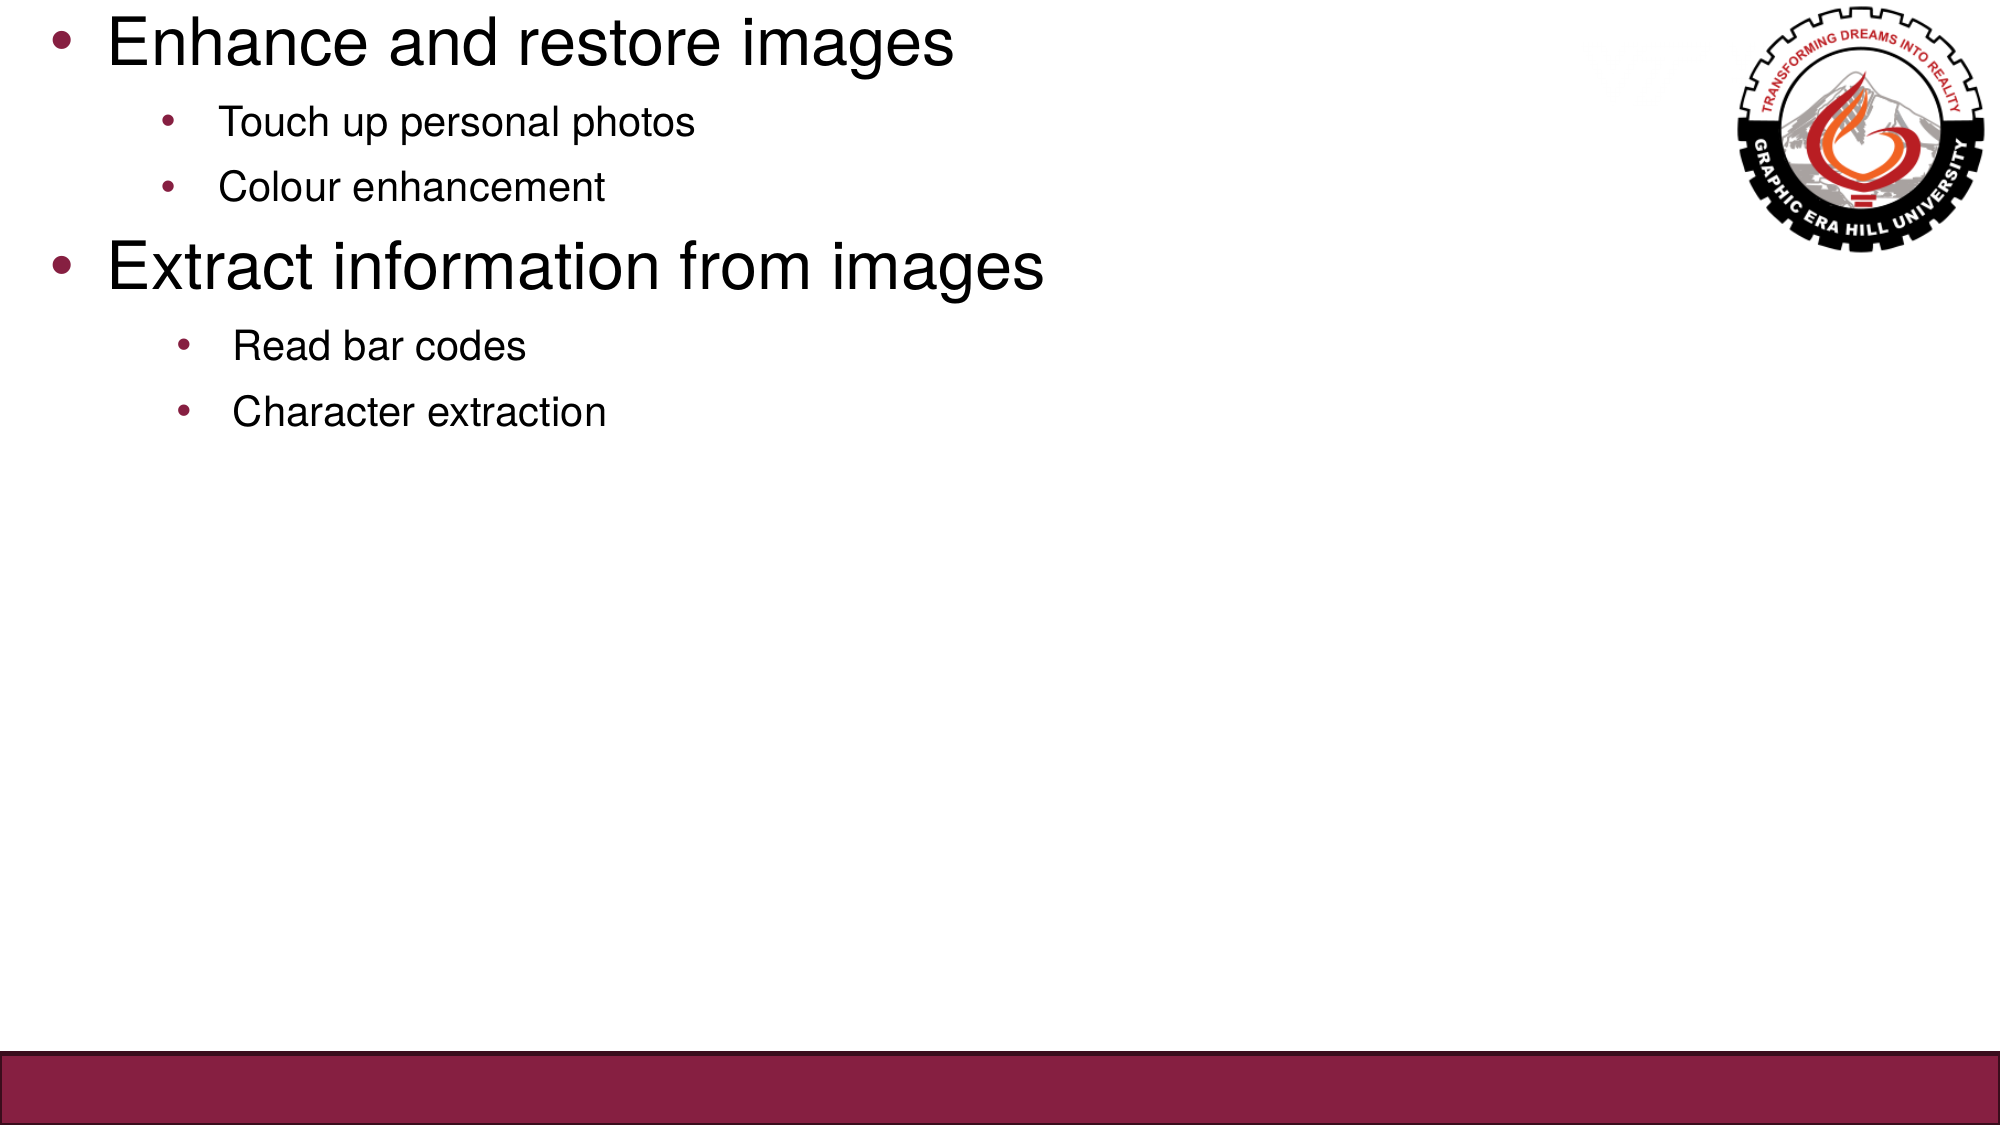

Enhance and restore images
Touch up personal photos
Colour enhancement
Extract information from images
Read bar codes
Character extraction